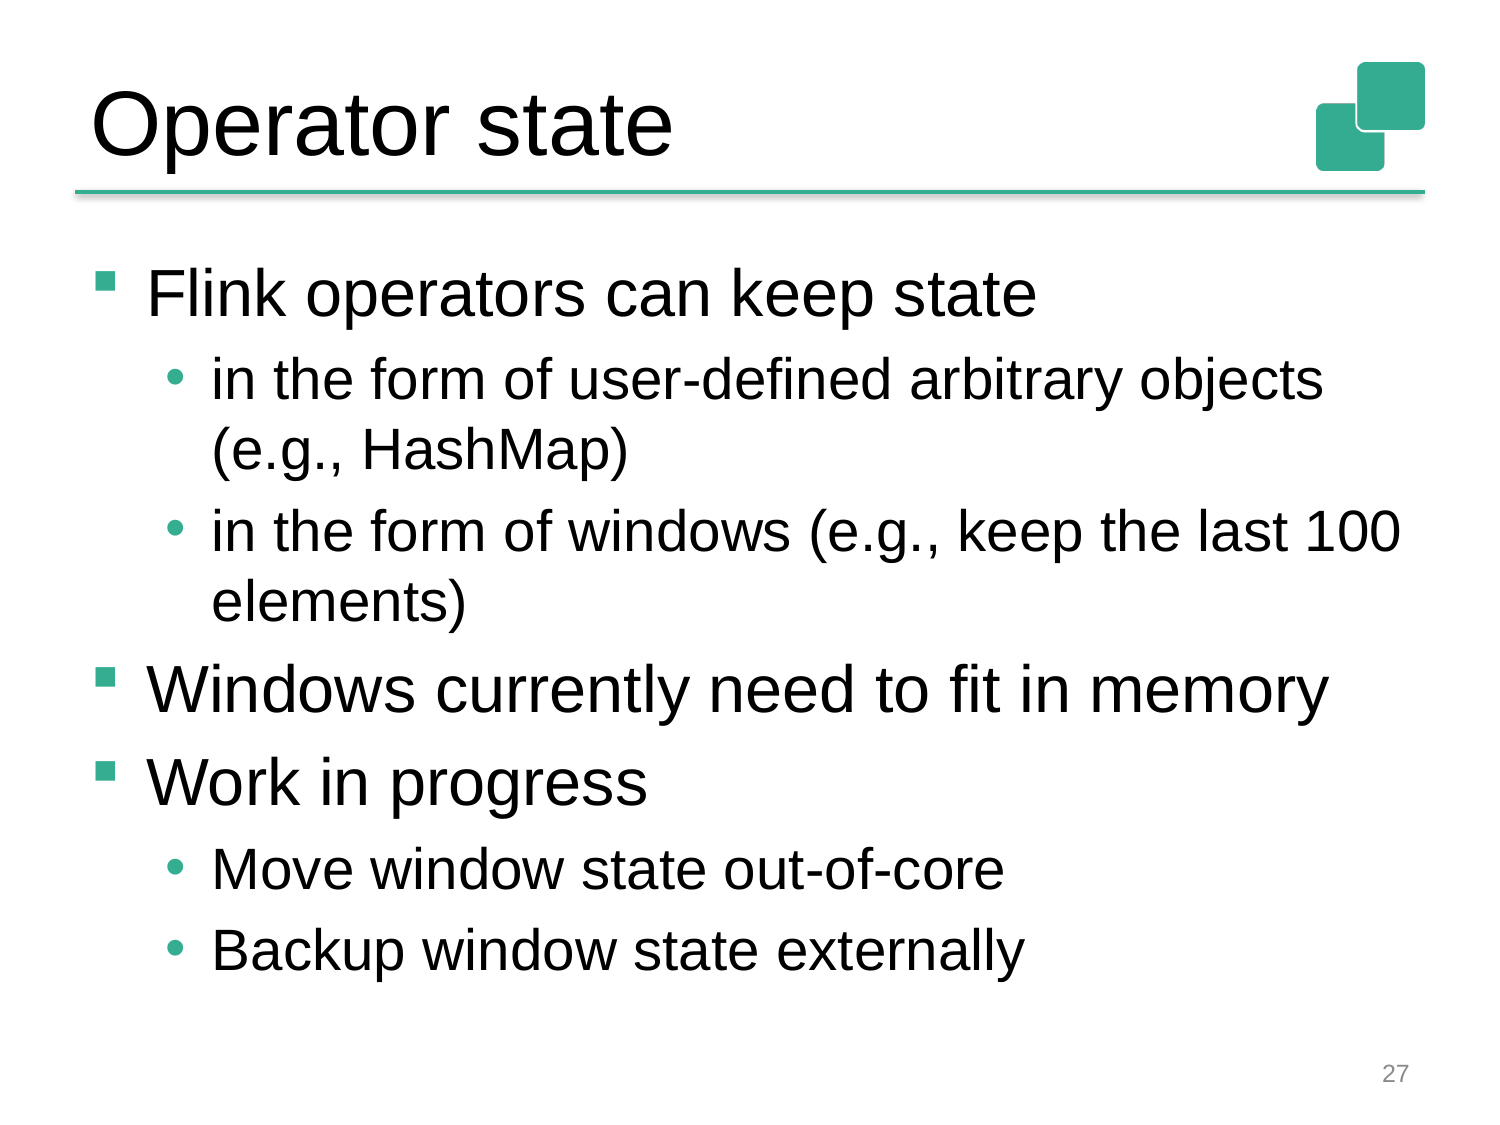

# Operator state
Flink operators can keep state
in the form of user-defined arbitrary objects (e.g., HashMap)
in the form of windows (e.g., keep the last 100 elements)
Windows currently need to fit in memory
Work in progress
Move window state out-of-core
Backup window state externally
27